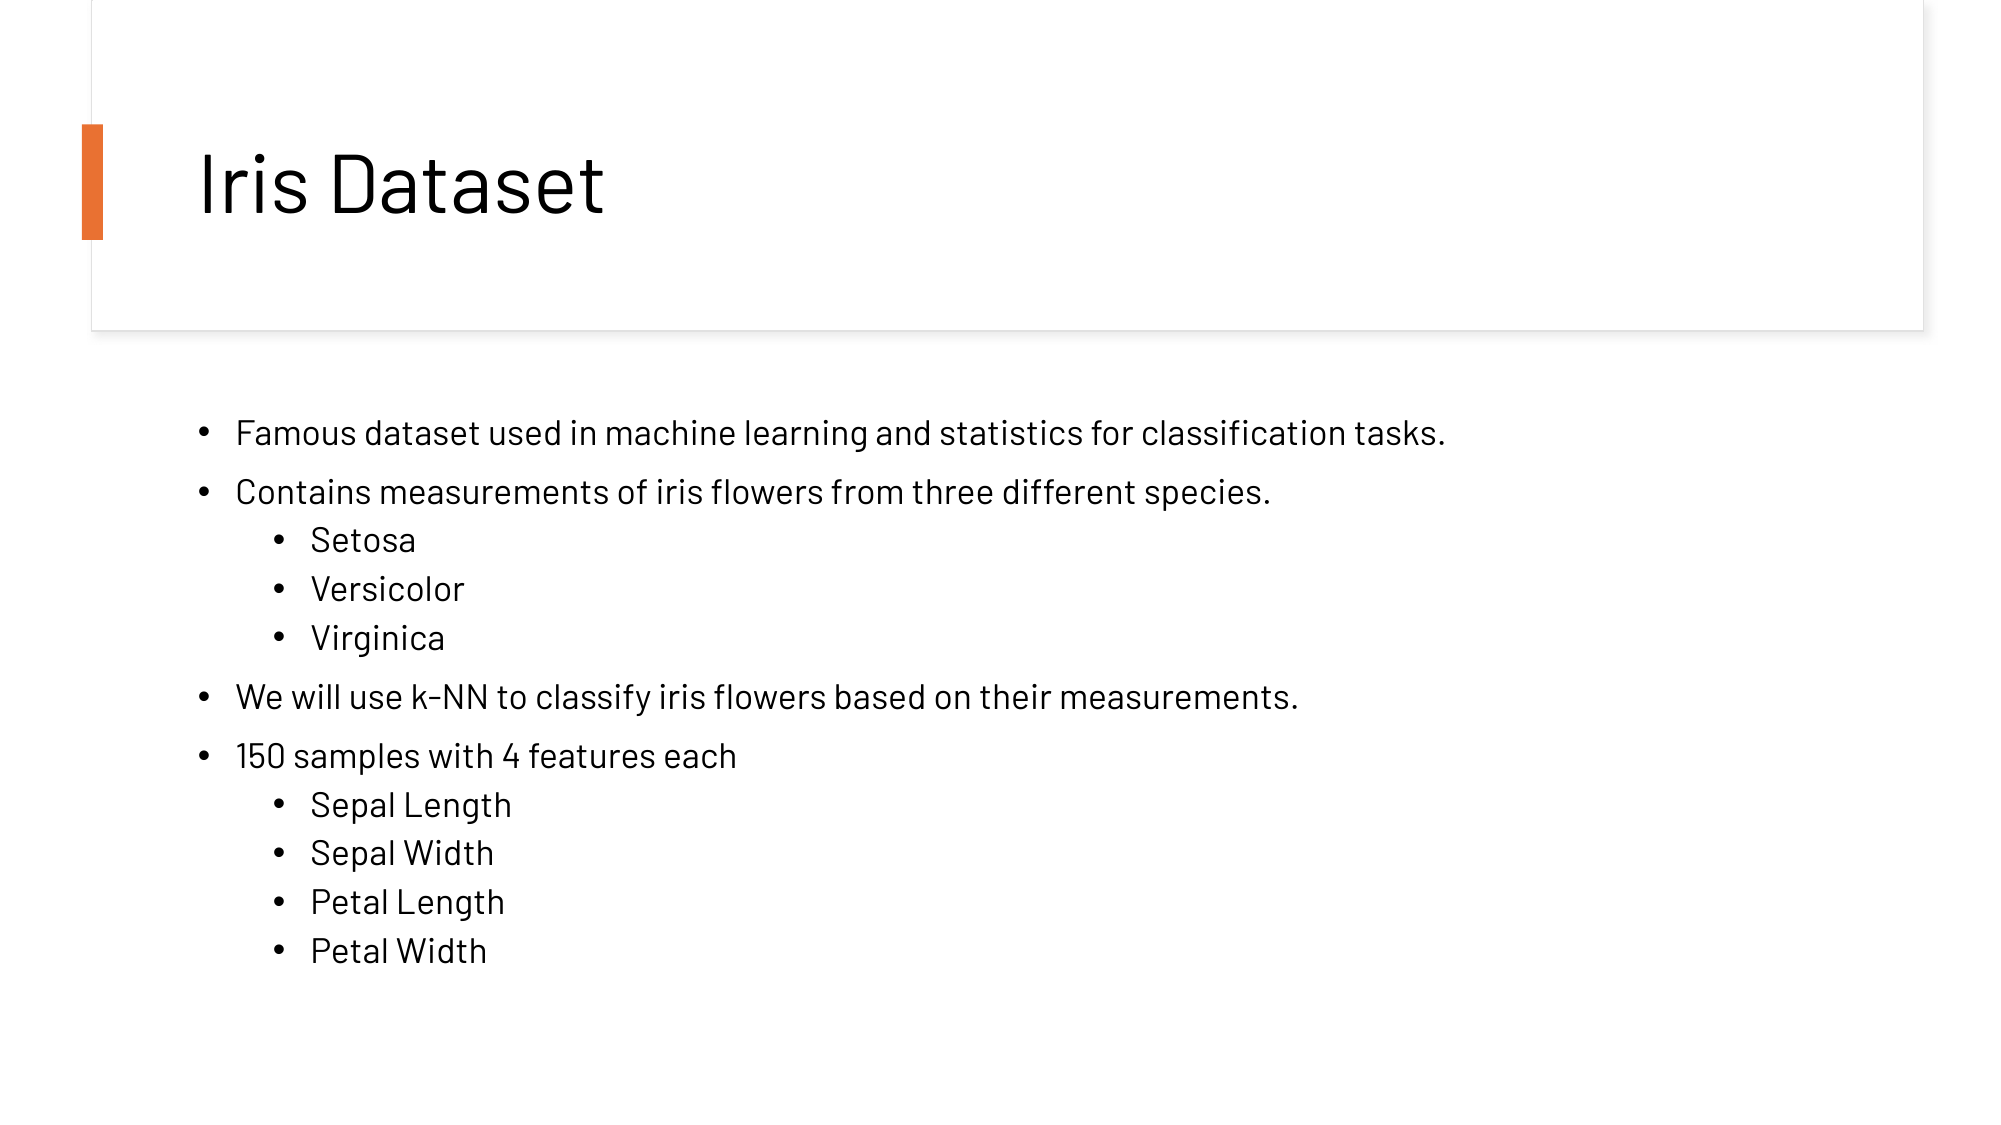

# Iris Dataset

Famous dataset used in machine learning and statistics for classification tasks.
Contains measurements of iris flowers from three different species.
Setosa
Versicolor
Virginica
We will use k-NN to classify iris flowers based on their measurements.
150 samples with 4 features each
Sepal Length
Sepal Width
Petal Length
Petal Width